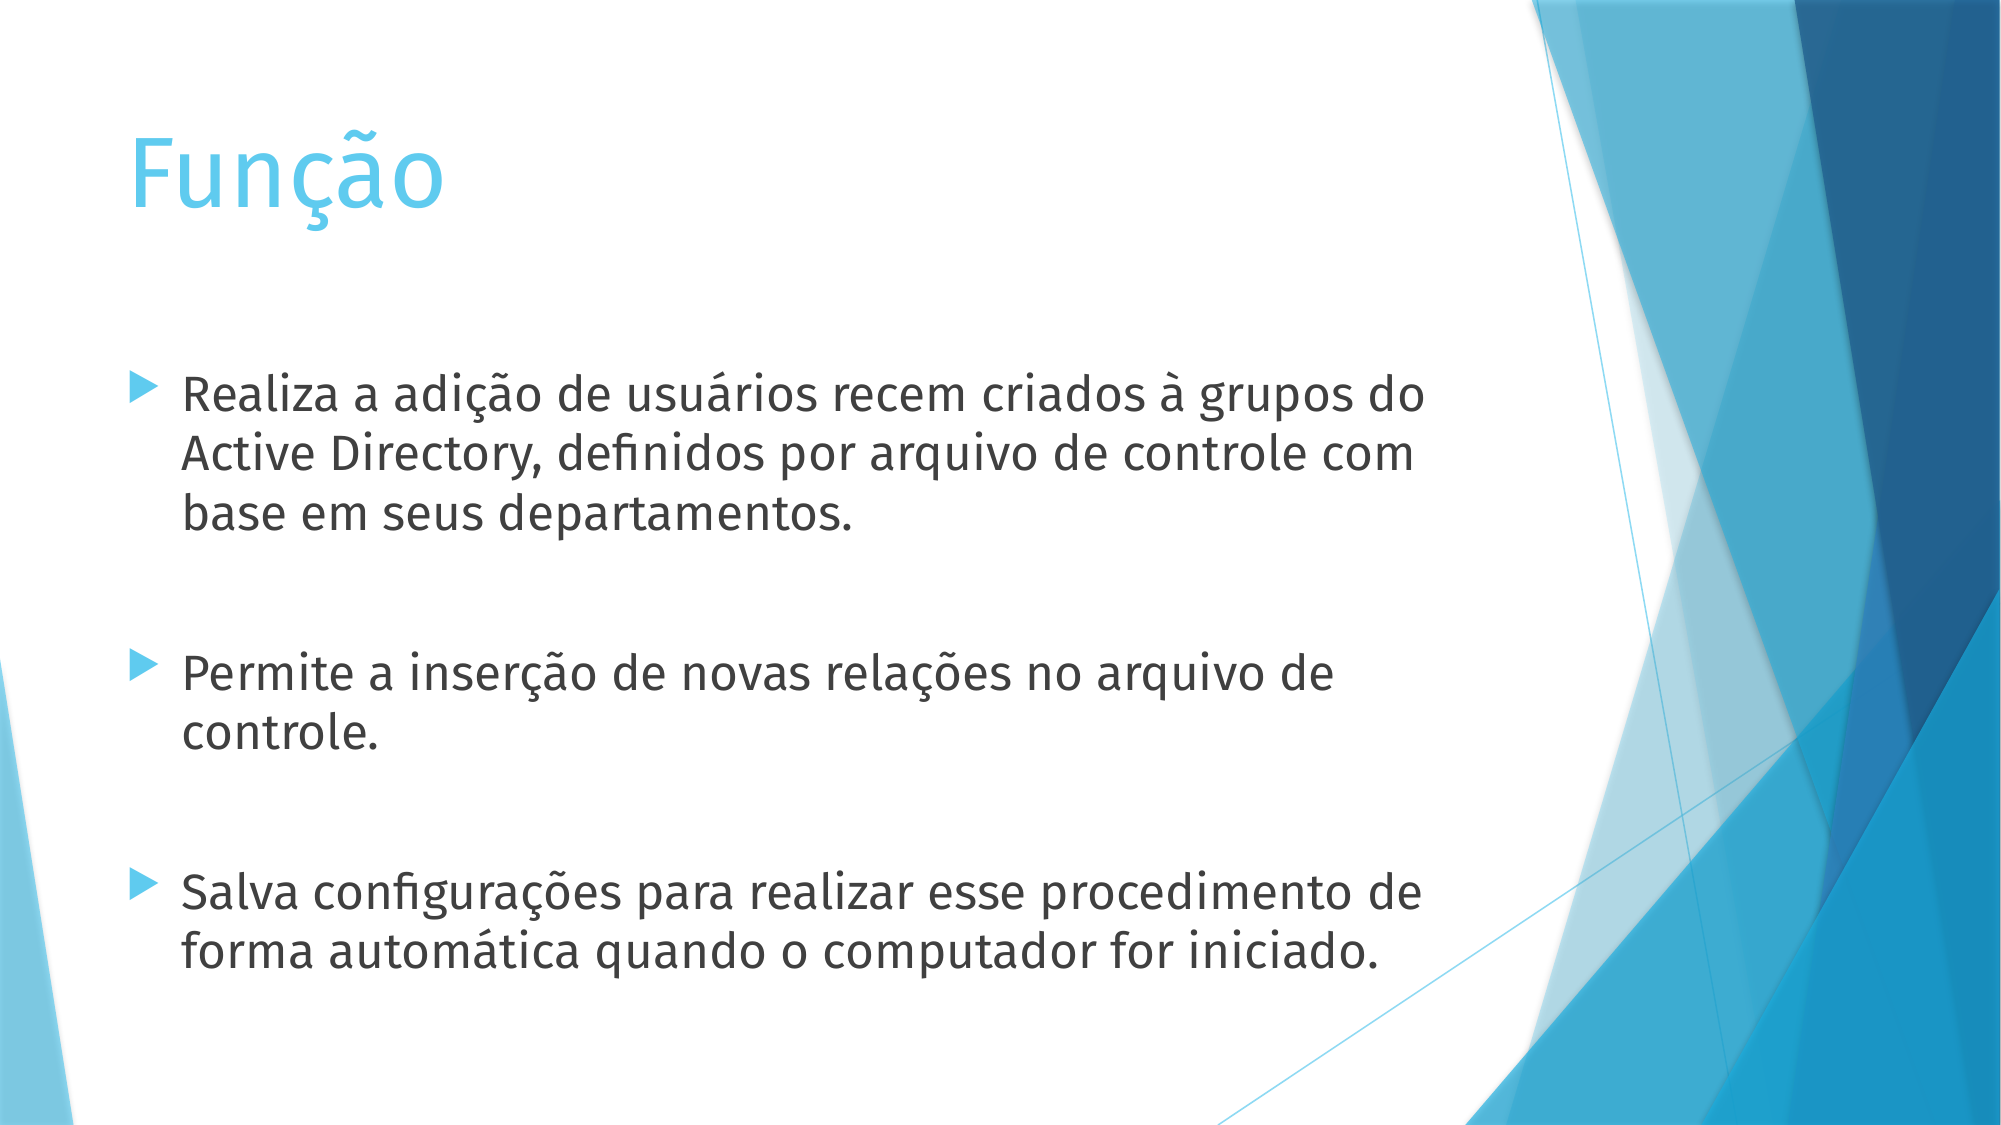

# Função
Realiza a adição de usuários recem criados à grupos do Active Directory, definidos por arquivo de controle com base em seus departamentos.

Permite a inserção de novas relações no arquivo de controle.

Salva configurações para realizar esse procedimento de forma automática quando o computador for iniciado.